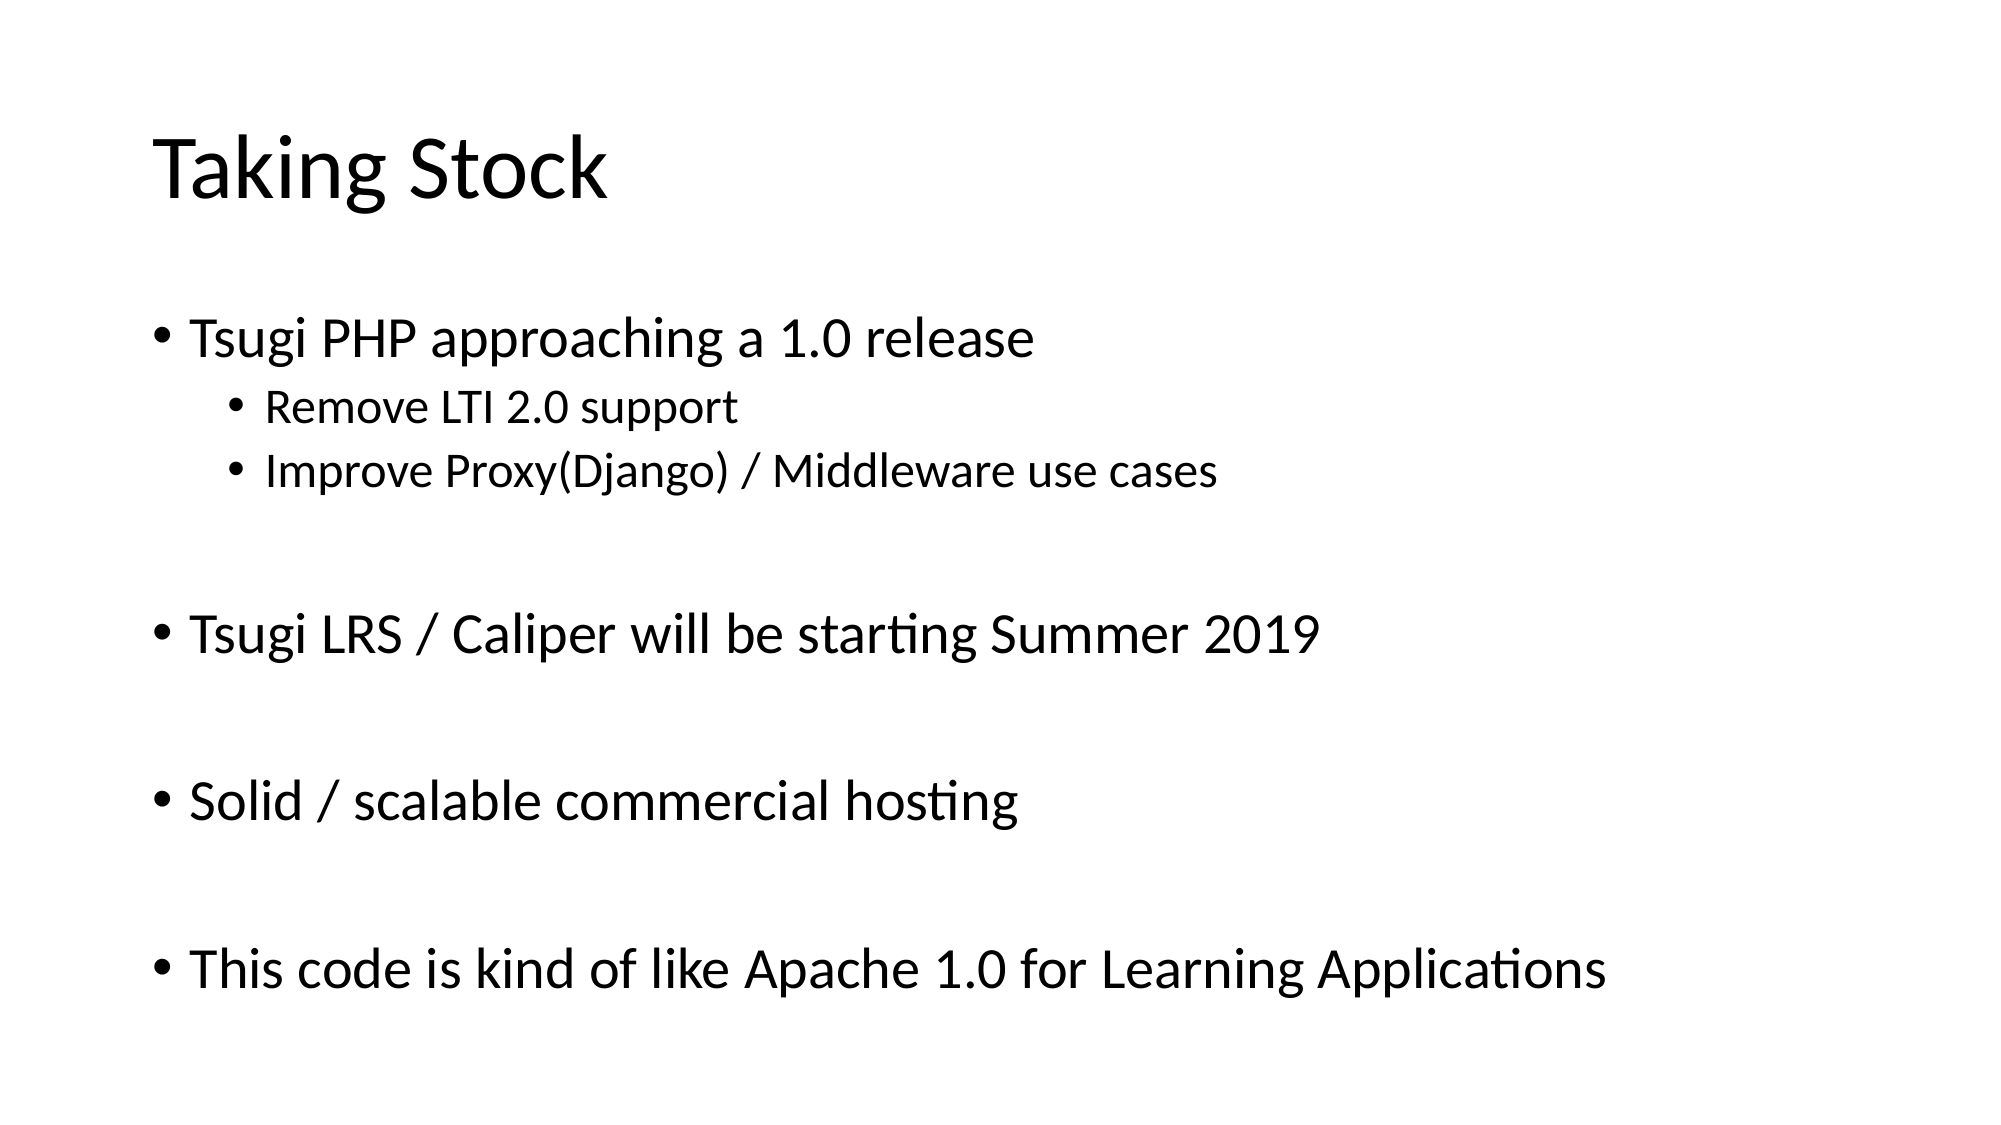

# Taking Stock
Tsugi PHP approaching a 1.0 release
Remove LTI 2.0 support
Improve Proxy(Django) / Middleware use cases

Tsugi LRS / Caliper will be starting Summer 2019

Solid / scalable commercial hosting

This code is kind of like Apache 1.0 for Learning Applications